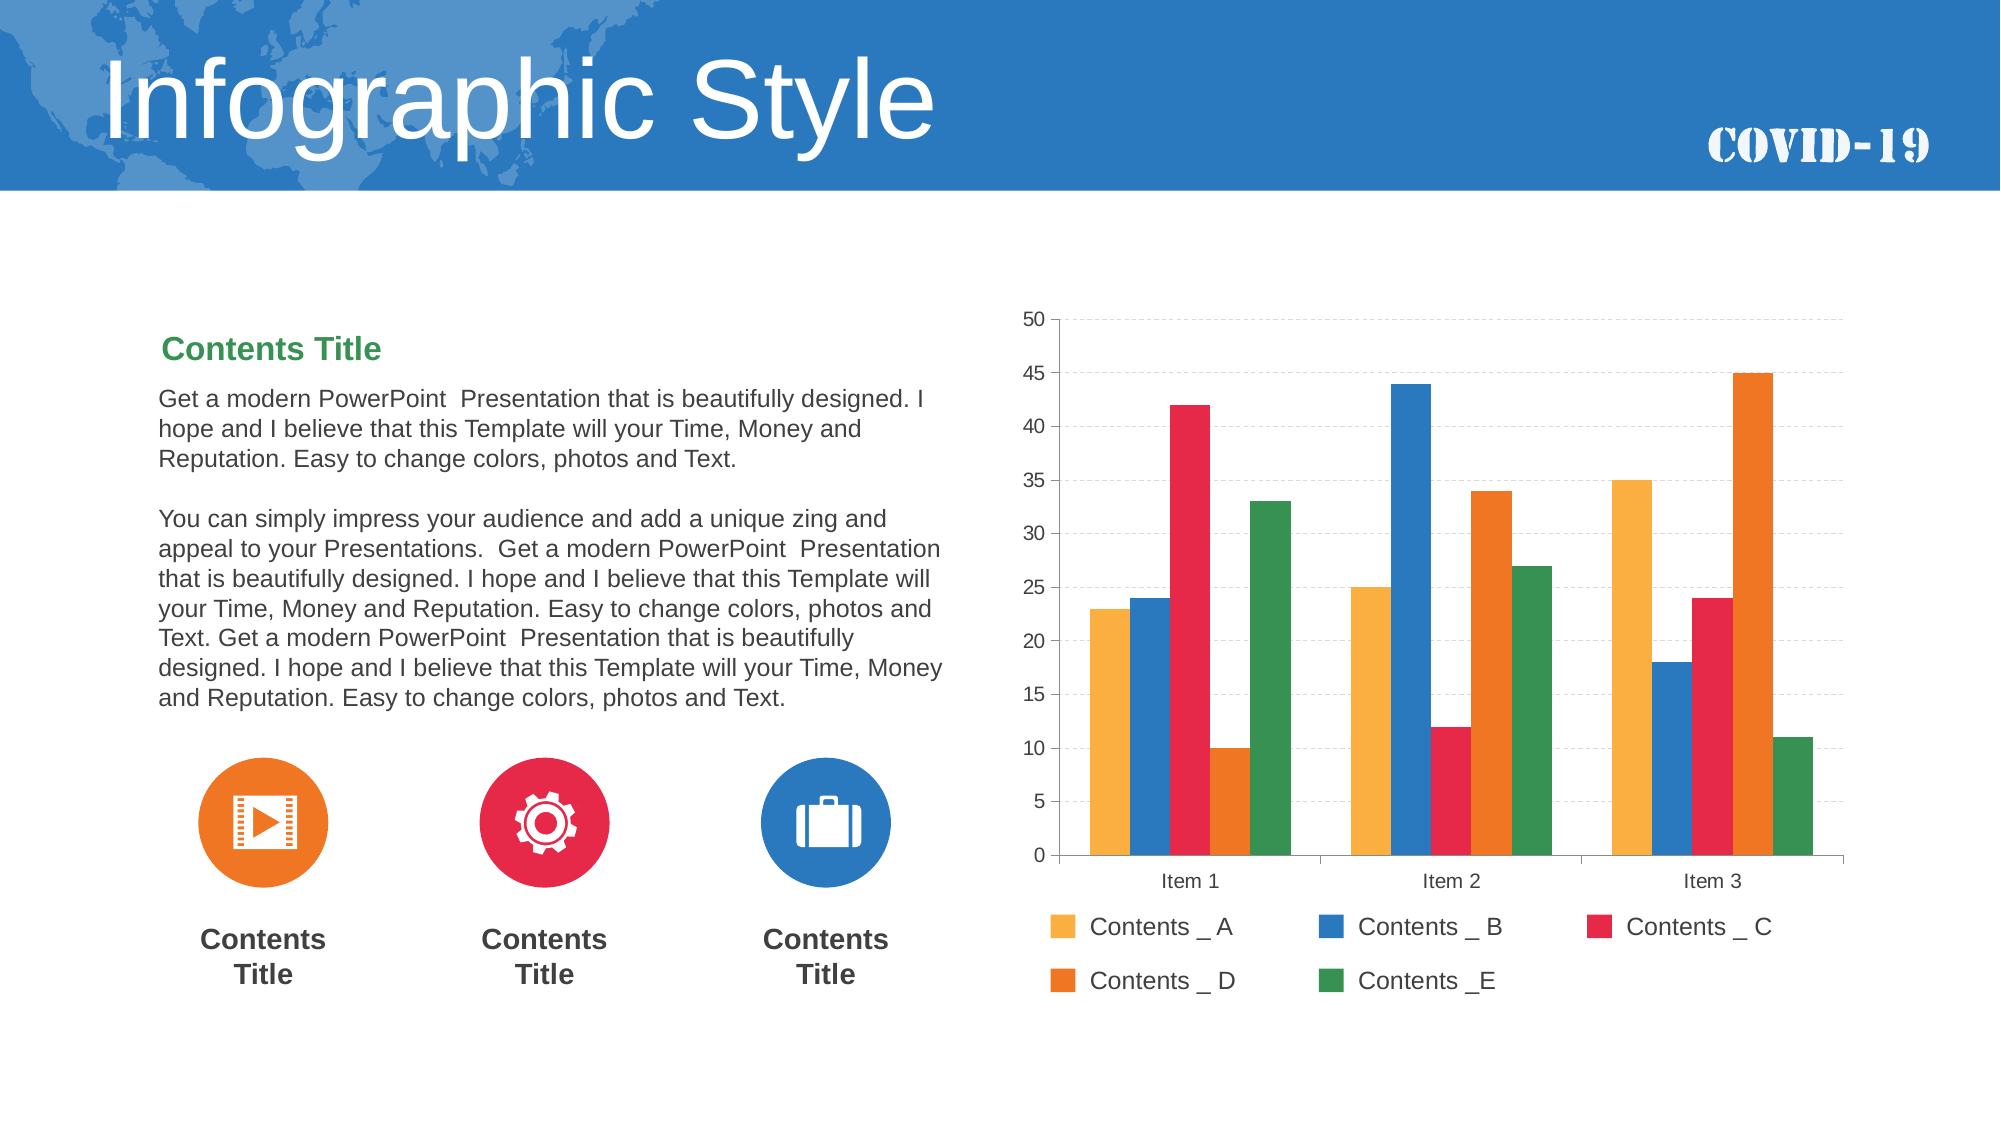

Infographic Style

### Chart

| Category | Series 1 | Series 2 | Series 3 | Series 4 | Series 5 |
|---|---|---|---|---|---|
| Item 1 | 23.0 | 24.0 | 42.0 | 10.0 | 33.0 |
| Item 2 | 25.0 | 44.0 | 12.0 | 34.0 | 27.0 |
| Item 3 | 35.0 | 18.0 | 24.0 | 45.0 | 11.0 |
Contents Title
Get a modern PowerPoint  Presentation that is beautifully designed. I hope and I believe that this Template will your Time, Money and Reputation. Easy to change colors, photos and Text.

You can simply impress your audience and add a unique zing and appeal to your Presentations.  Get a modern PowerPoint  Presentation that is beautifully designed. I hope and I believe that this Template will your Time, Money and Reputation. Easy to change colors, photos and Text. Get a modern PowerPoint  Presentation that is beautifully designed. I hope and I believe that this Template will your Time, Money and Reputation. Easy to change colors, photos and Text.

Contents _ A

Contents _ B

Contents _ C

Contents _ D

Contents _E

Contents Title
Contents Title
Contents Title